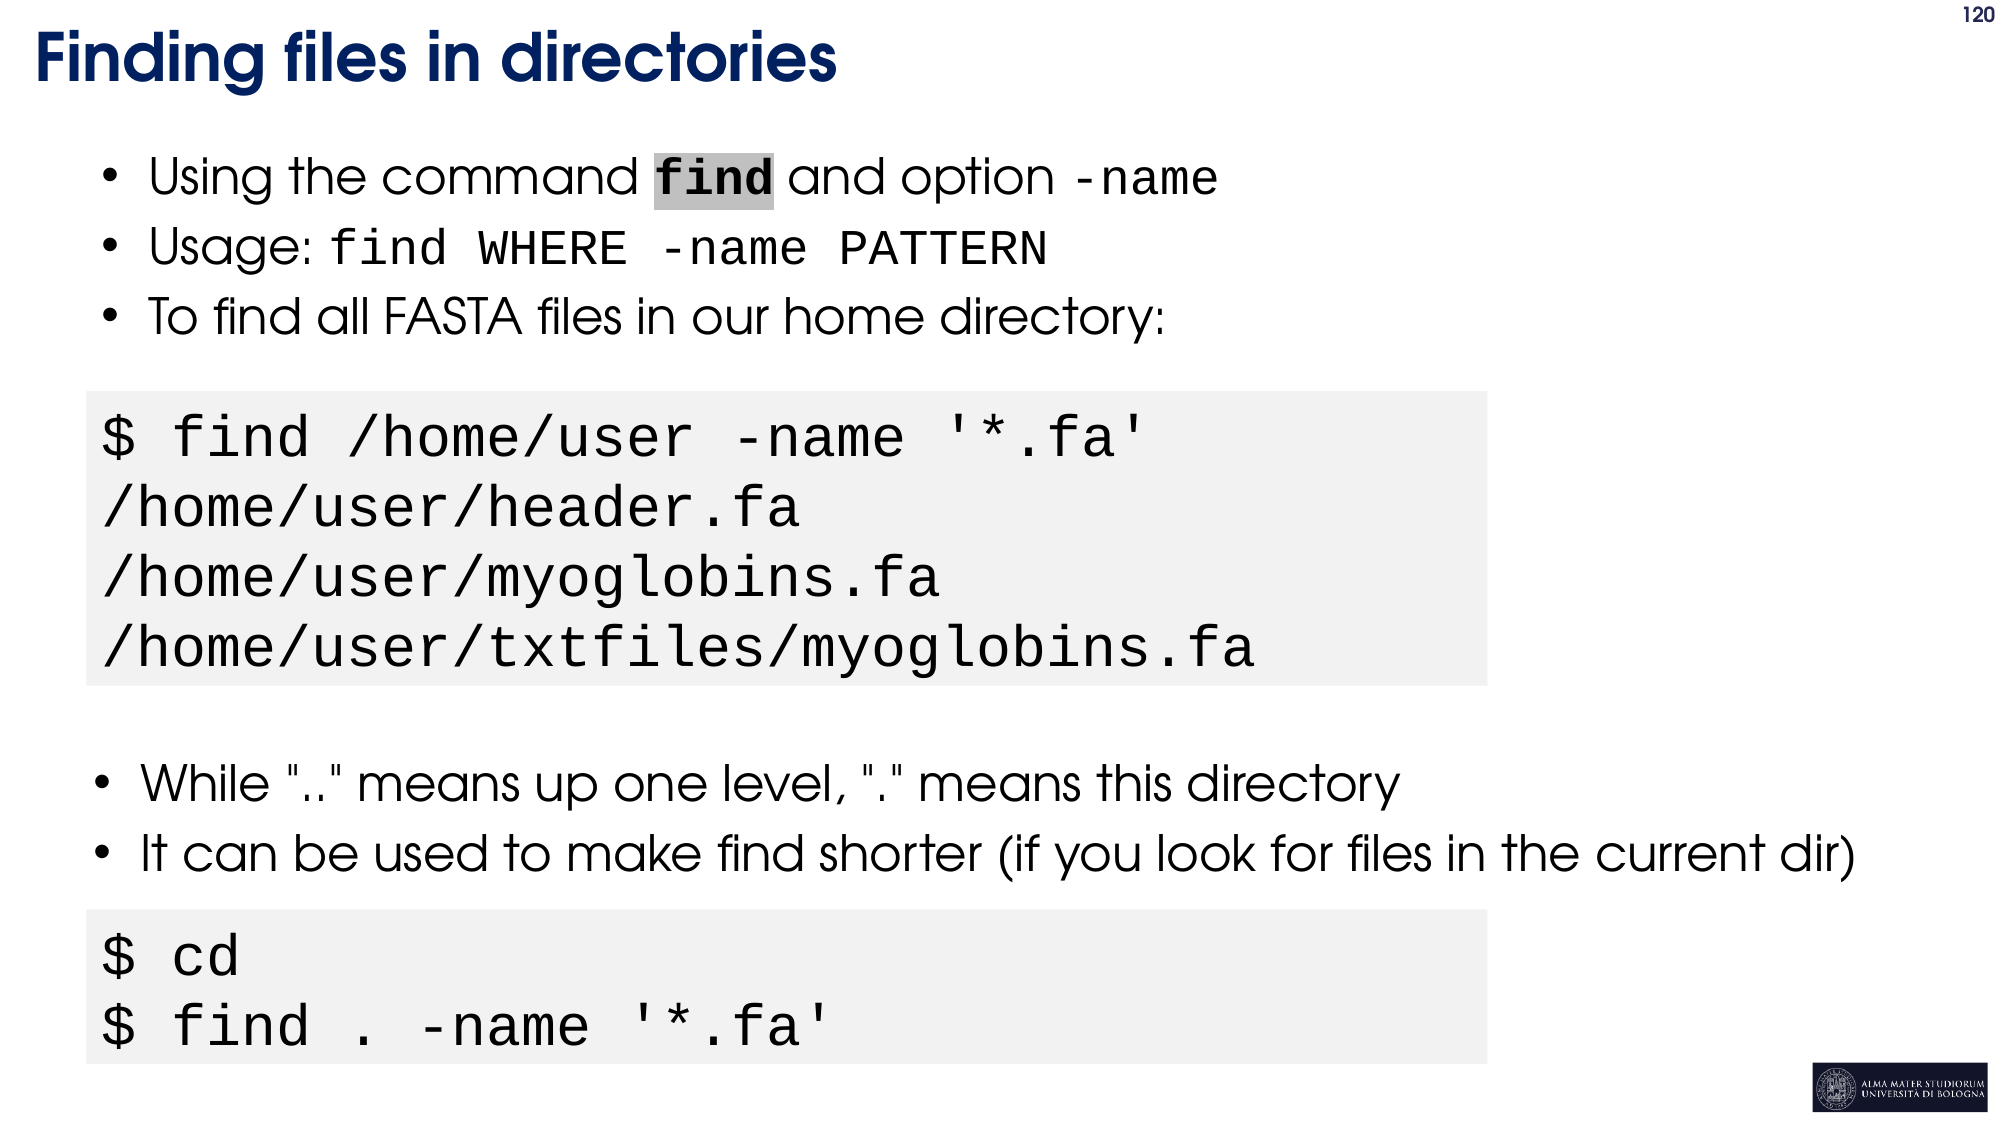

Finding files in directories
Using the command find and option -name
Usage: find WHERE -name PATTERN
To find all FASTA files in our home directory:
$ find /home/user -name '*.fa'
/home/user/header.fa
/home/user/myoglobins.fa
/home/user/txtfiles/myoglobins.fa
While ".." means up one level, "." means this directory
It can be used to make find shorter (if you look for files in the current dir)
$ cd
$ find . -name '*.fa'